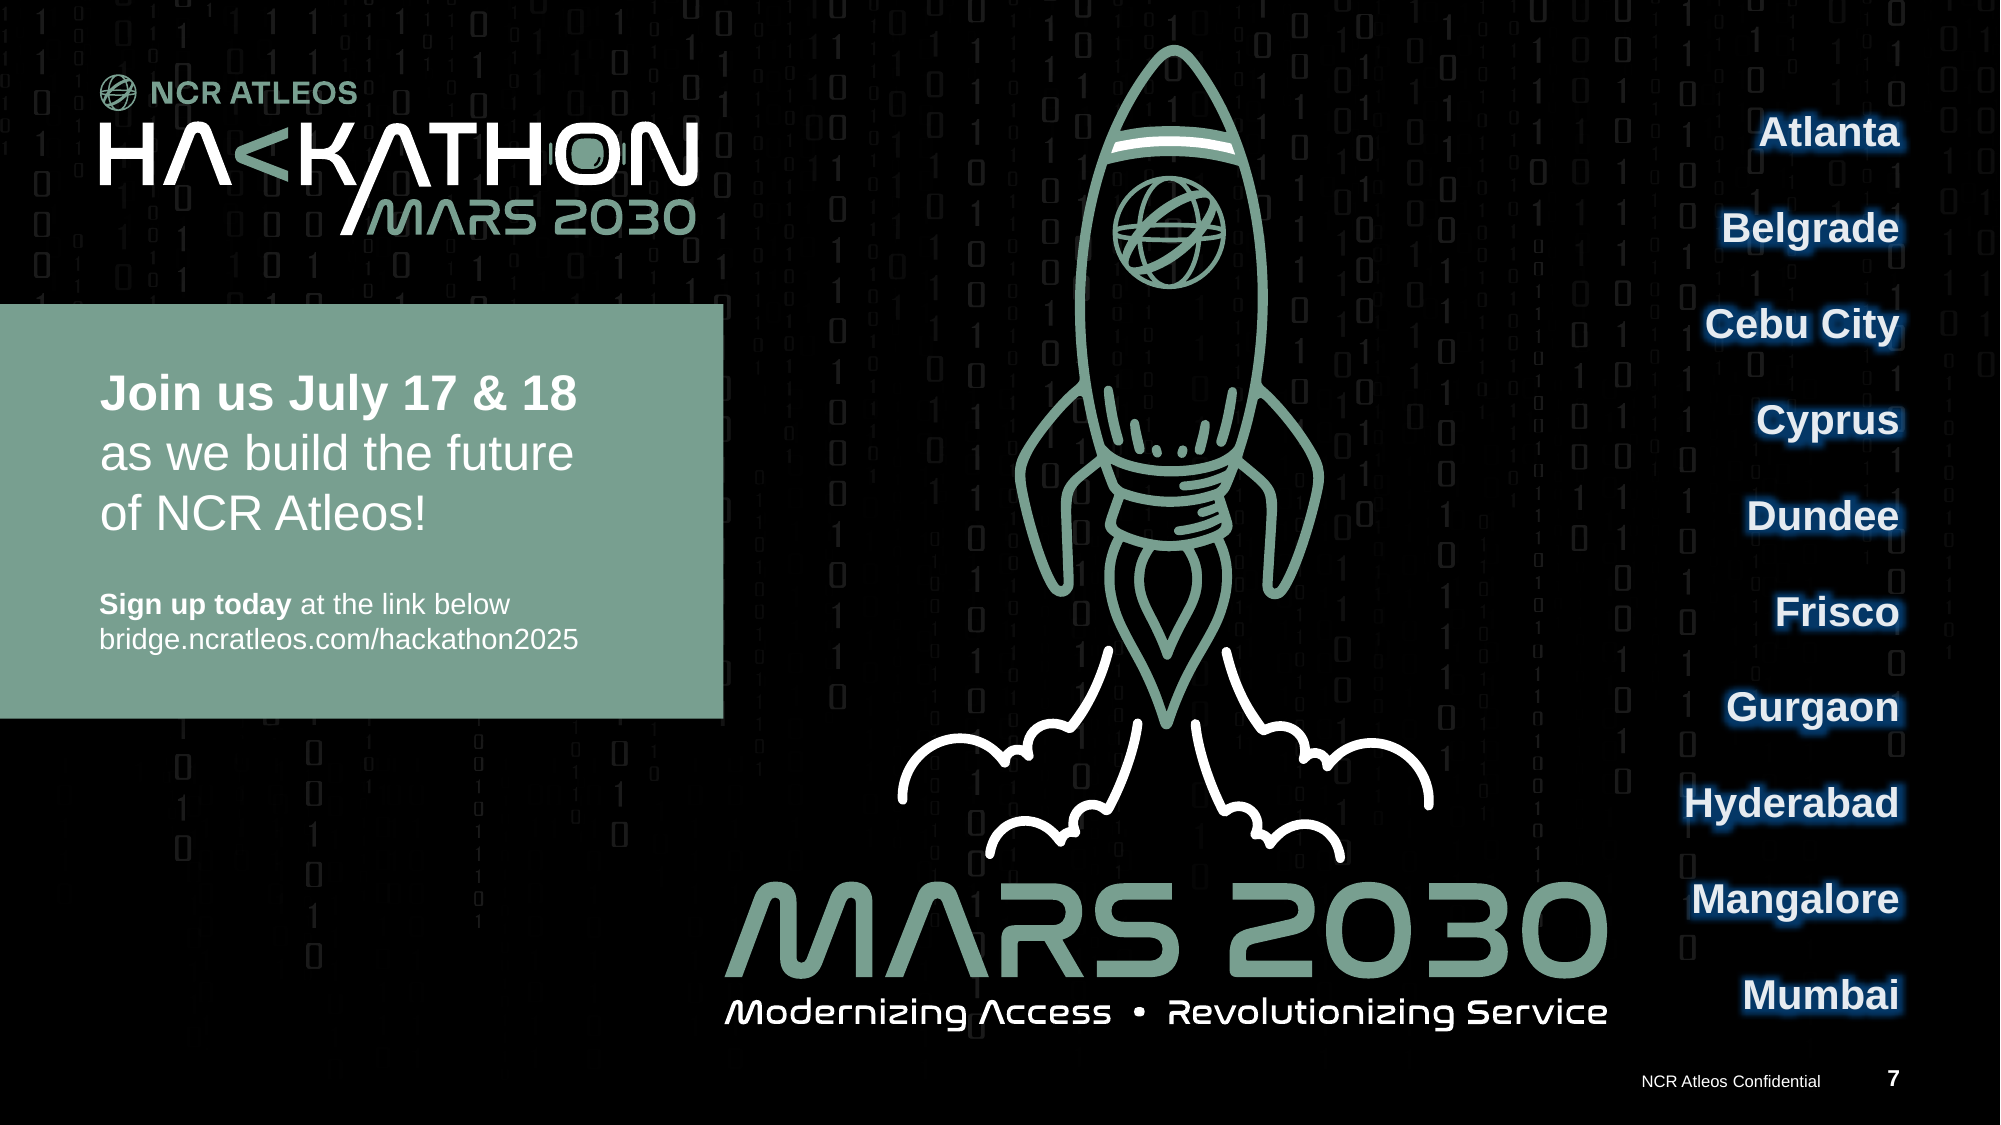

Atlanta
Belgrade
Cebu City
Cyprus
Dundee
Frisco
Gurgaon
Hyderabad
Mangalore
Mumbai

Join us July 17 & 18
as we build the future
of NCR Atleos!

Sign up today at the link below
bridge.ncratleos.com/hackathon2025

NCR Atleos Confidential
7